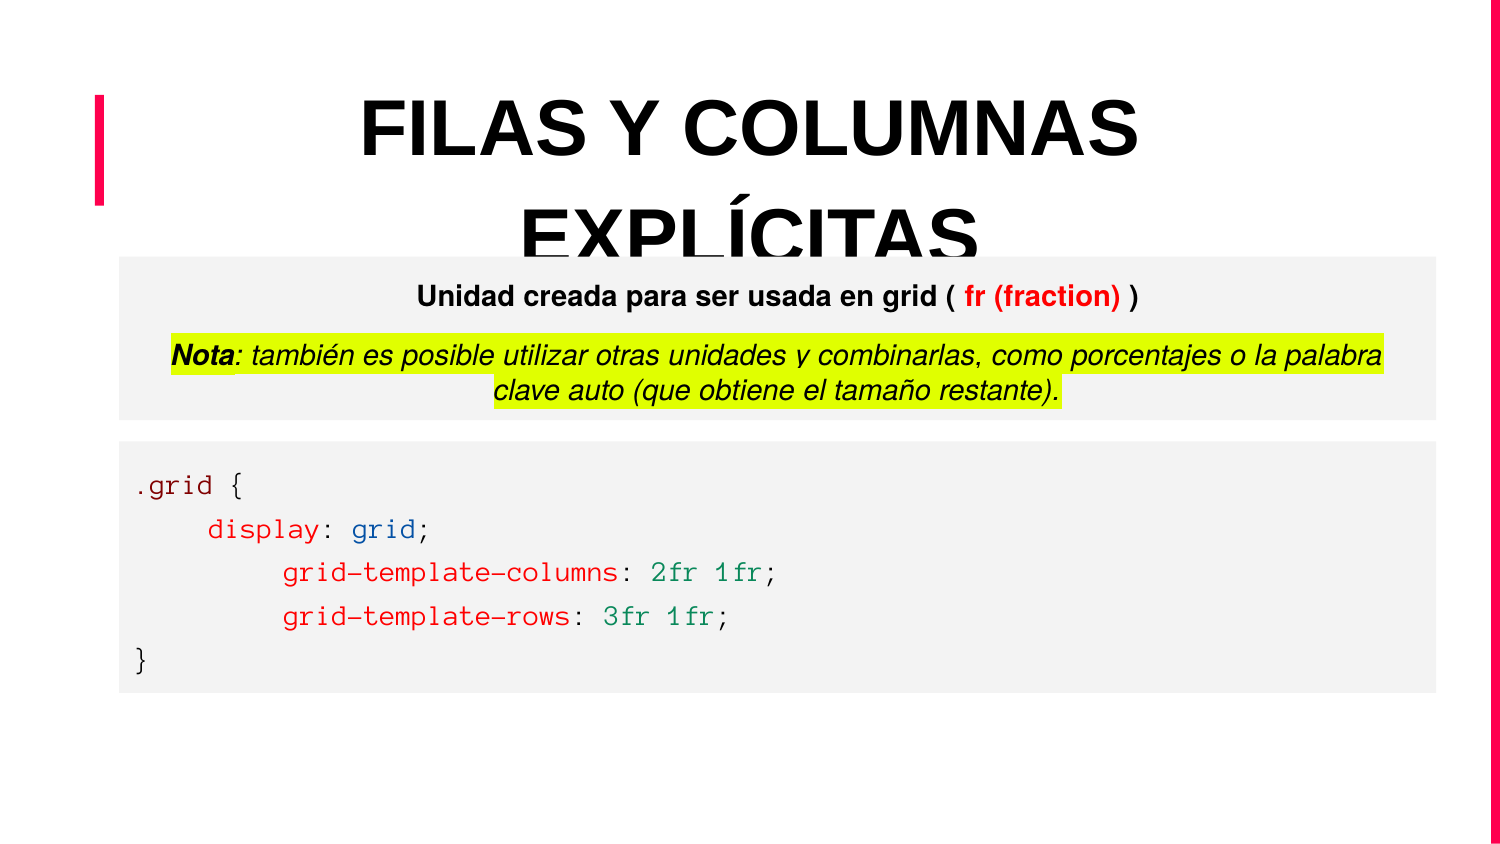

FILAS Y COLUMNAS EXPLÍCITAS

Unidad creada para ser usada en grid ( fr (fraction) )
Nota: también es posible utilizar otras unidades y combinarlas, como porcentajes o la palabra clave auto (que obtiene el tamaño restante).
.grid {
display: grid;
	grid-template-columns: 2fr 1fr;
	grid-template-rows: 3fr 1fr;
}